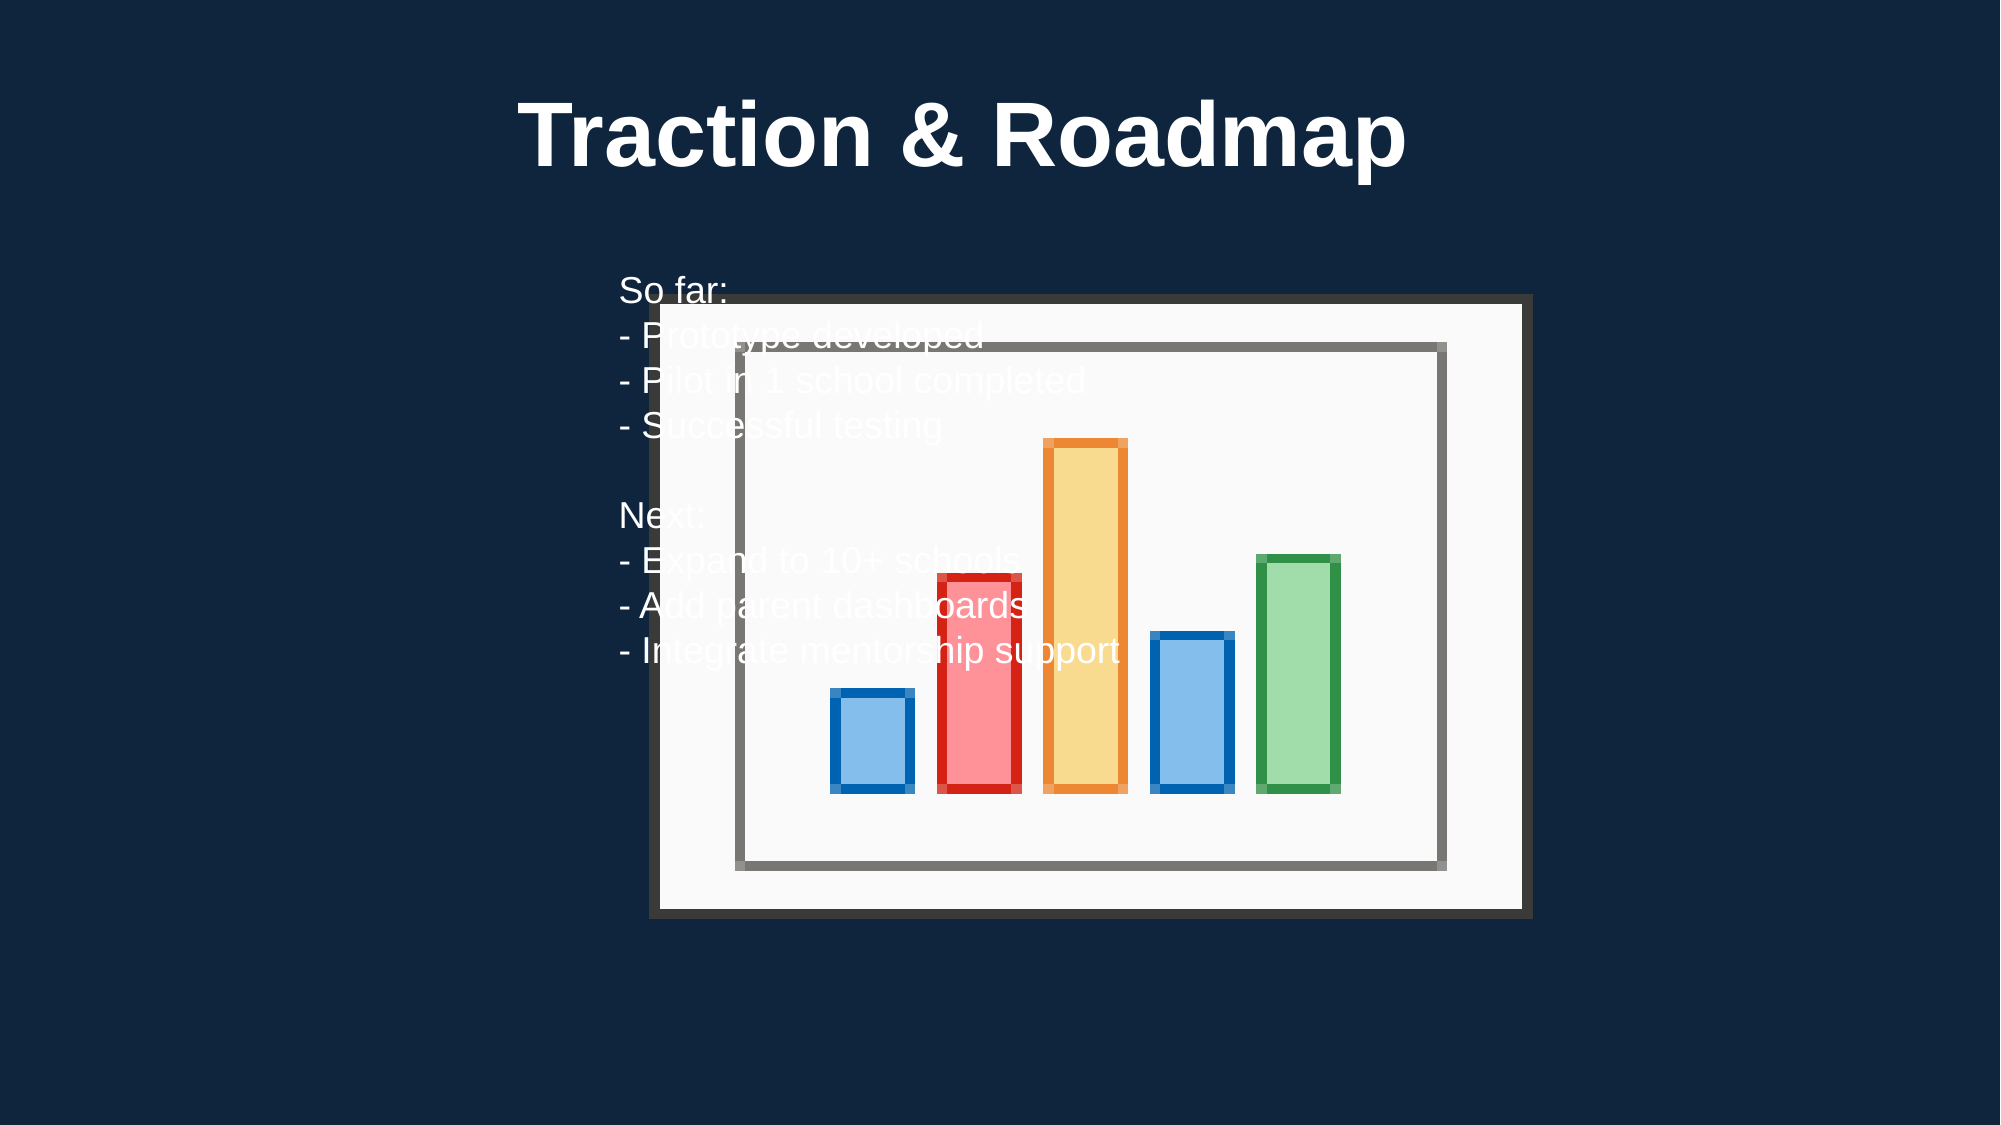

# Traction & Roadmap
So far:
- Prototype developed
- Pilot in 1 school completed
- Successful testing

Next:
- Expand to 10+ schools
- Add parent dashboards
- Integrate mentorship support